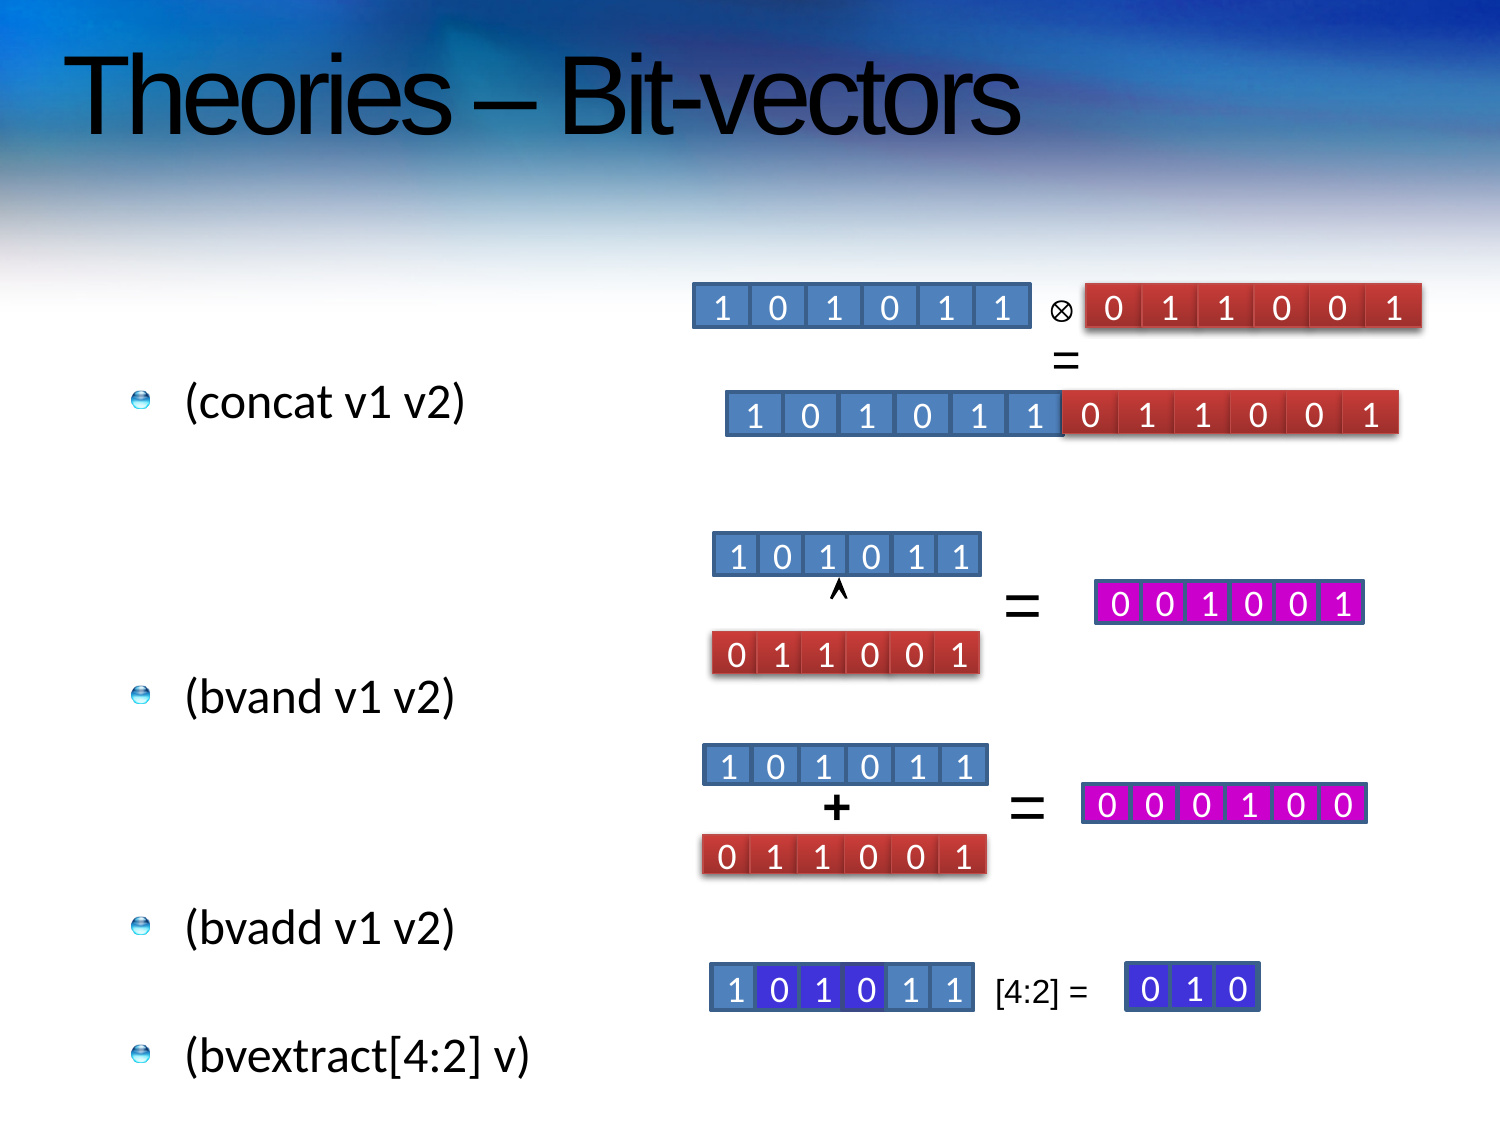

# Theories – Bit-vectors

(concat v1 v2)

(bvand v1 v2)

(bvadd v1 v2)

(bvextract[4:2] v)
⊗

1
0
1
0
1
1

0
1
1
0
0
1
=

0
1
1
0
0
1

1
0
1
0
1
1

1
0
1
0
1
1
=
 ∧

0
0
1
0
0
1

0
1
1
0
0
1

1
0
1
0
1
1
=
 +

0
0
0
1
0
0

0
1
1
0
0
1
0

1
0
[4:2] =

1
0
1
0
1
1
SMT@Microsoft